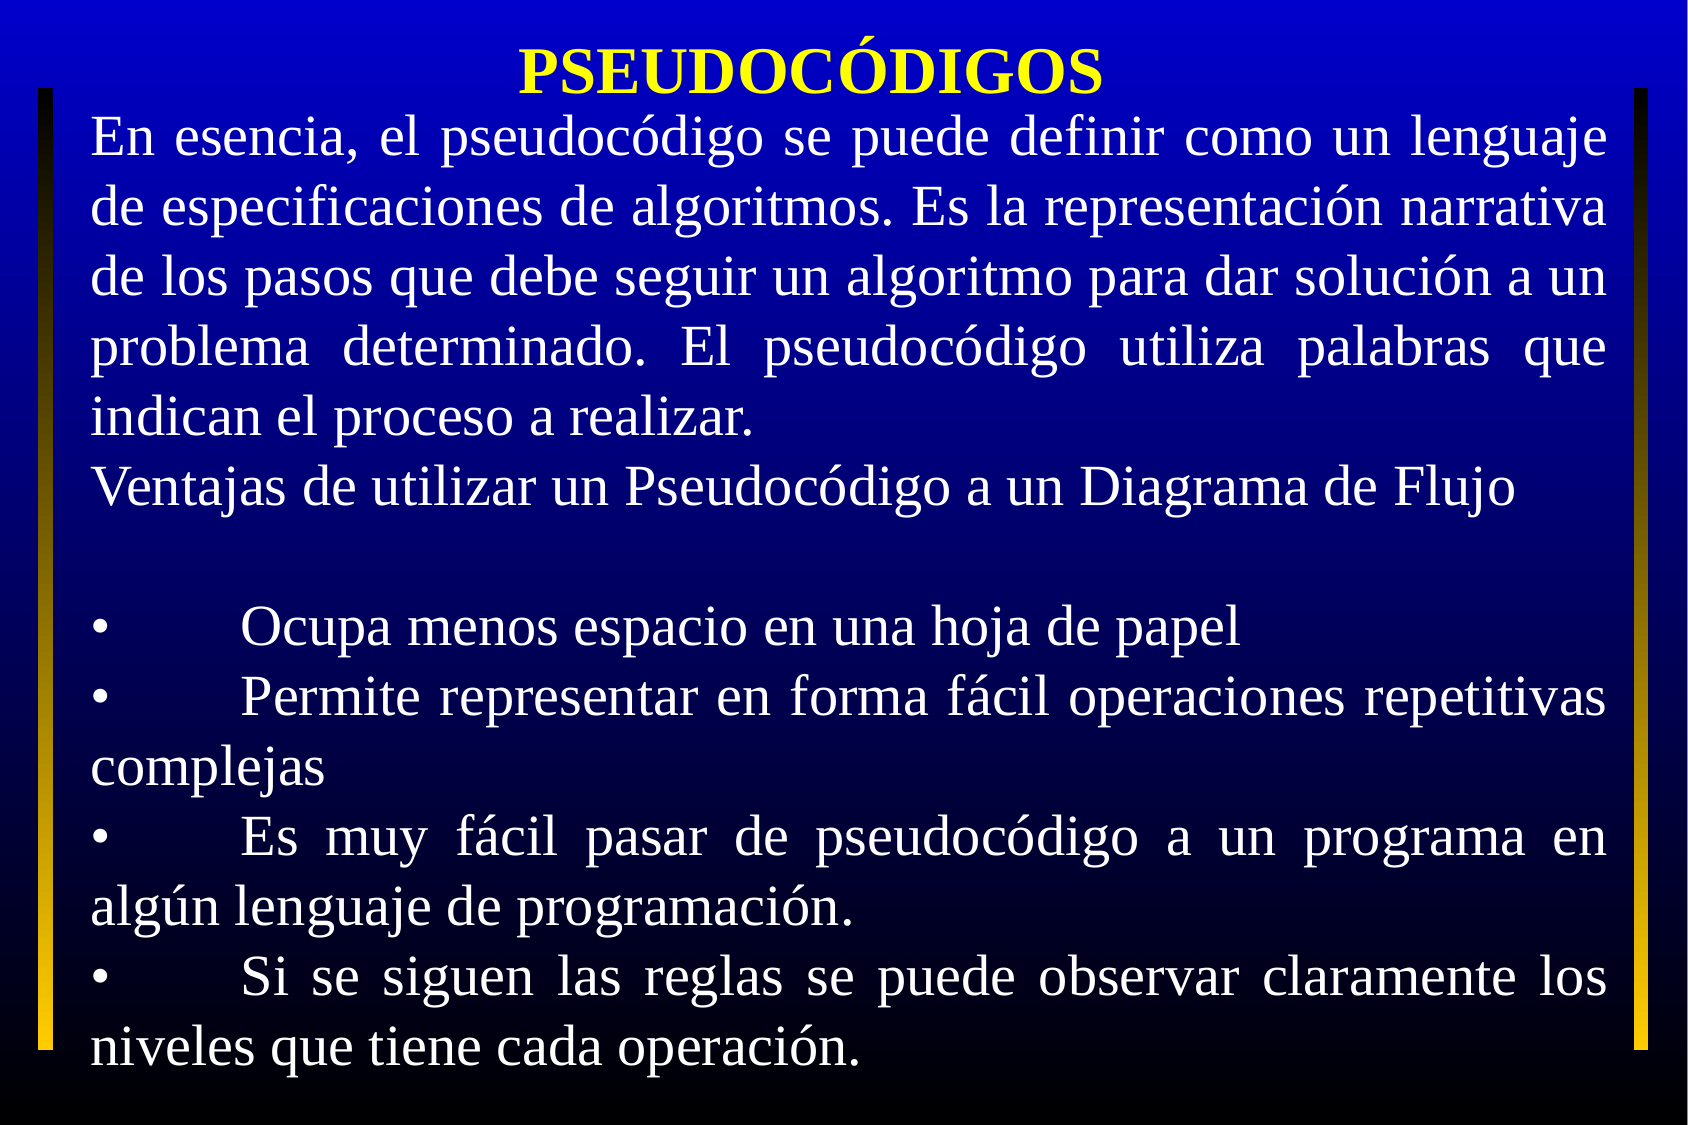

PSEUDOCÓDIGOS
En esencia, el pseudocódigo se puede definir como un lenguaje de especificaciones de algoritmos. Es la representación narrativa de los pasos que debe seguir un algoritmo para dar solución a un problema determinado. El pseudocódigo utiliza palabras que indican el proceso a realizar.
Ventajas de utilizar un Pseudocódigo a un Diagrama de Flujo

•	Ocupa menos espacio en una hoja de papel
•	Permite representar en forma fácil operaciones repetitivas complejas
•	Es muy fácil pasar de pseudocódigo a un programa en algún lenguaje de programación.
•	Si se siguen las reglas se puede observar claramente los niveles que tiene cada operación.